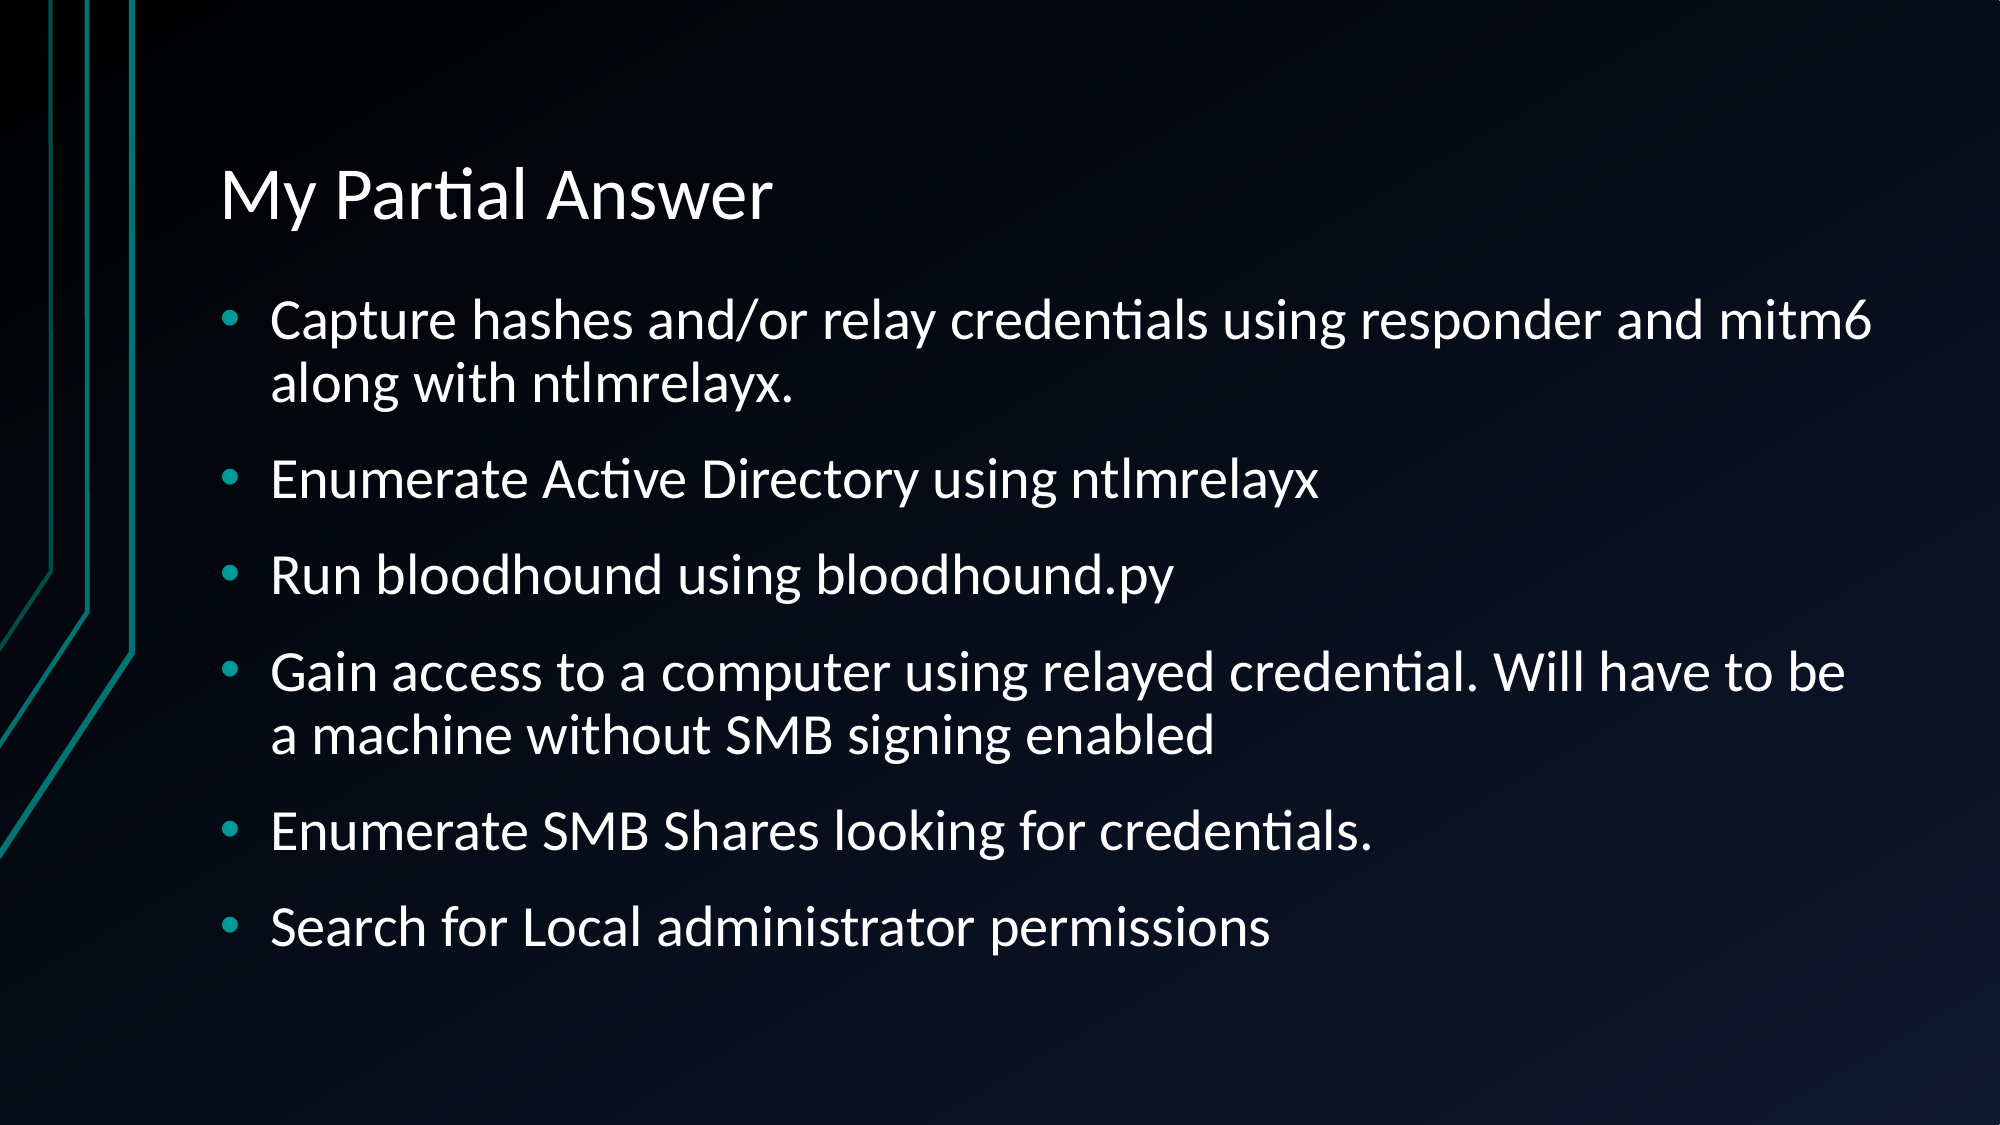

# My Partial Answer
Capture hashes and/or relay credentials using responder and mitm6 along with ntlmrelayx.
Enumerate Active Directory using ntlmrelayx
Run bloodhound using bloodhound.py
Gain access to a computer using relayed credential. Will have to be a machine without SMB signing enabled
Enumerate SMB Shares looking for credentials.
Search for Local administrator permissions